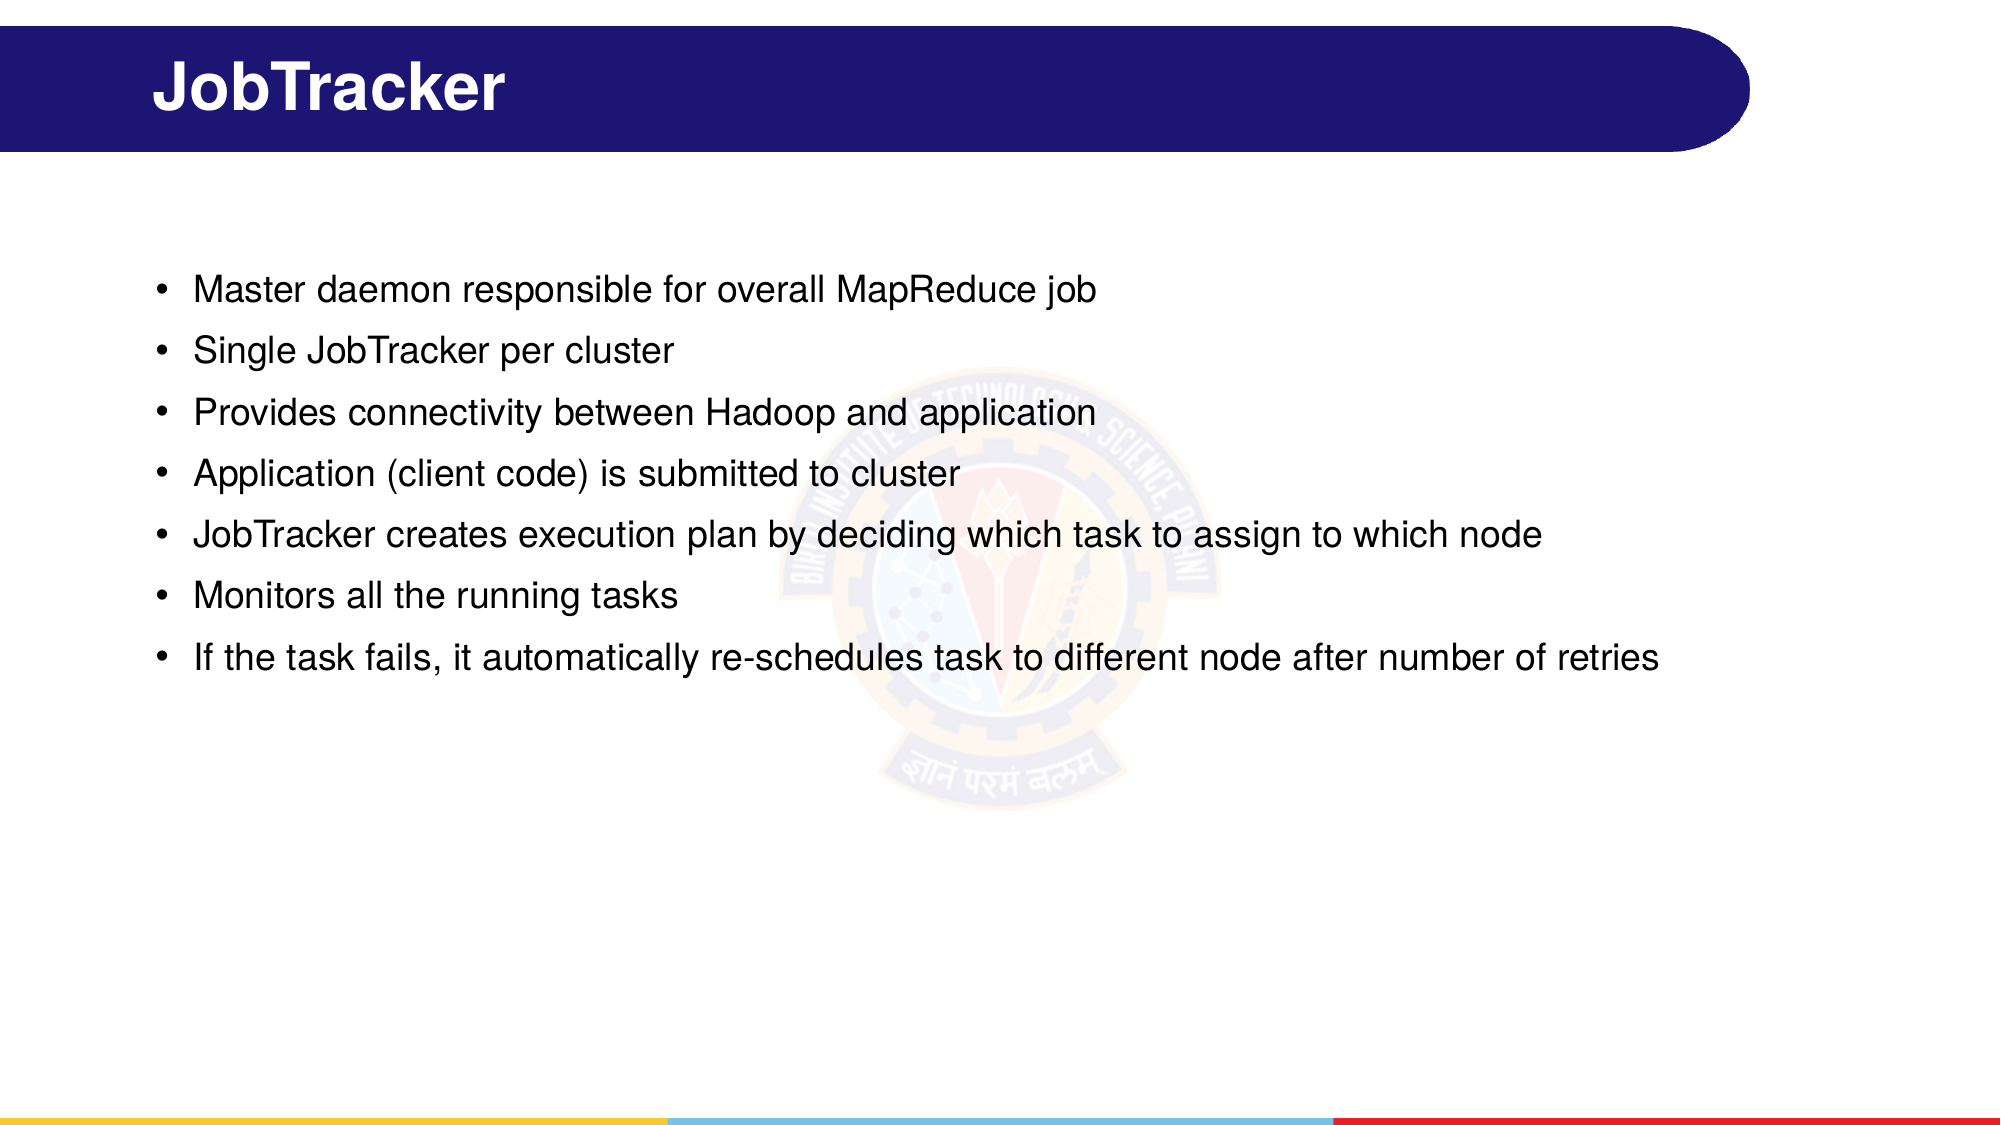

# JobTracker

Master daemon responsible for overall MapReduce job
Single JobTracker per cluster
Provides connectivity between Hadoop and application
Application (client code) is submitted to cluster
JobTracker creates execution plan by deciding which task to assign to which node
Monitors all the running tasks
If the task fails, it automatically re-schedules task to different node after number of retries